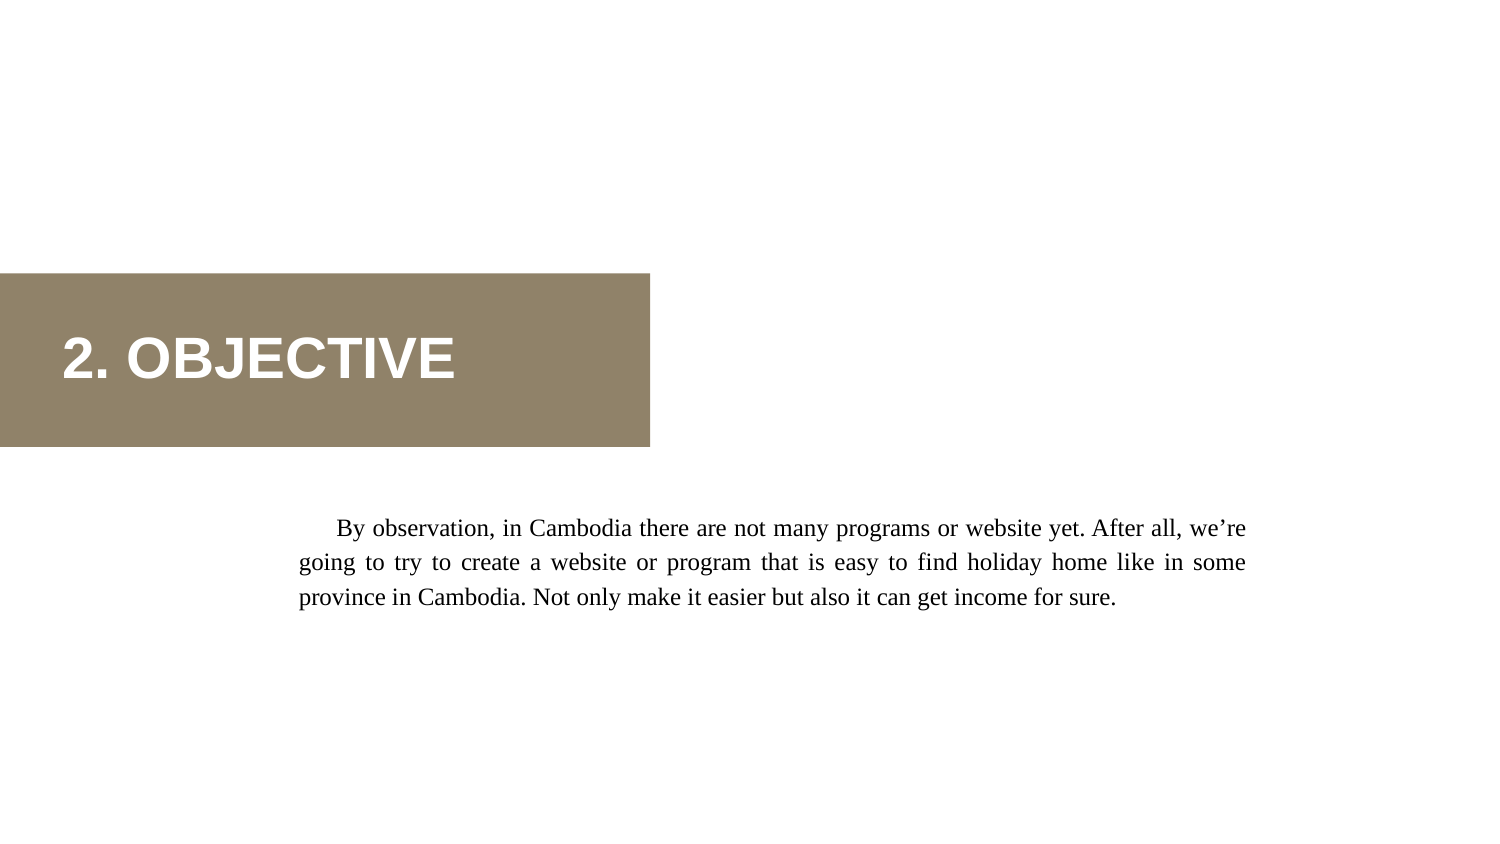

# 2.

2. OBJECTIVE
By observation, in Cambodia there are not many programs or website yet. After all, we’re going to try to create a website or program that is easy to find holiday home like in some province in Cambodia. Not only make it easier but also it can get income for sure.